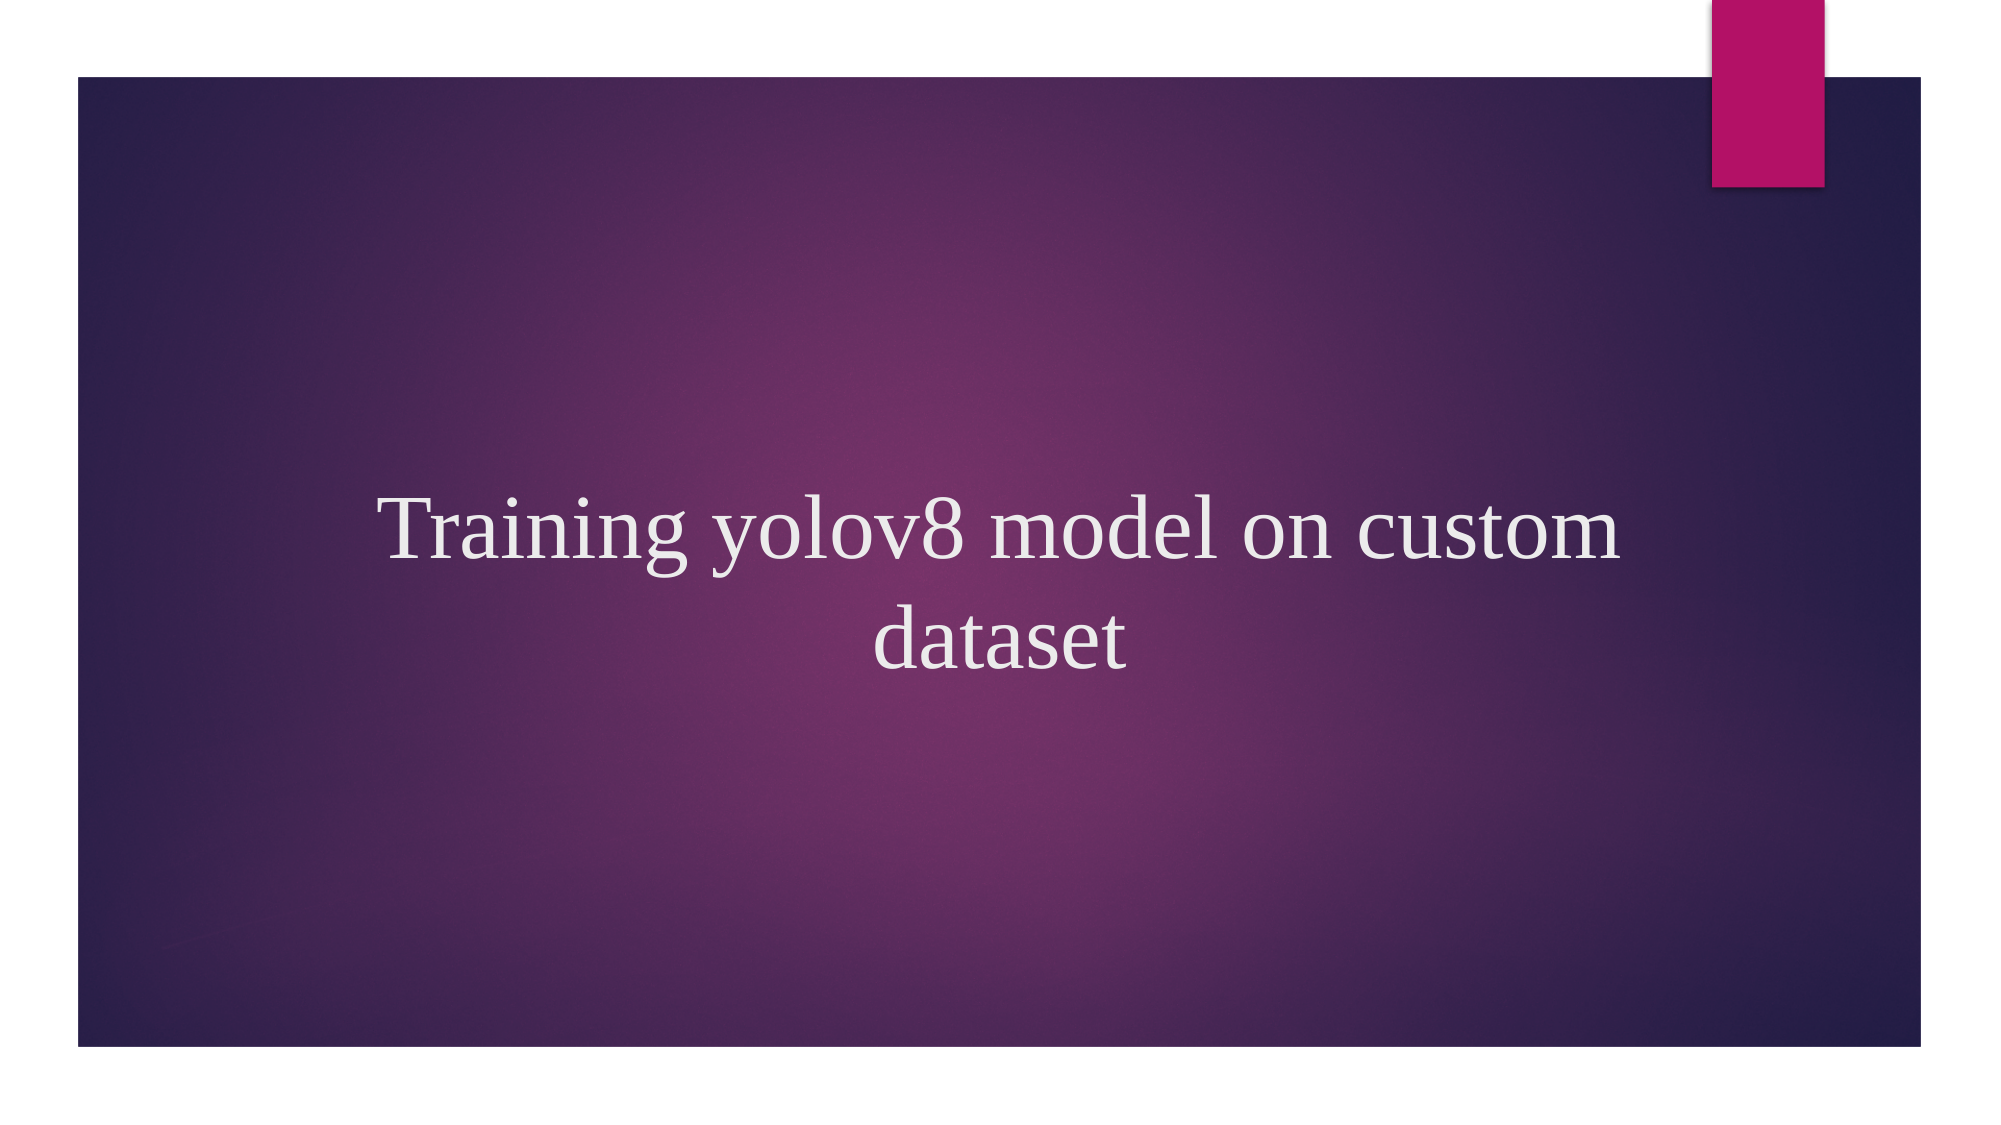

# Training yolov8 model on custom dataset